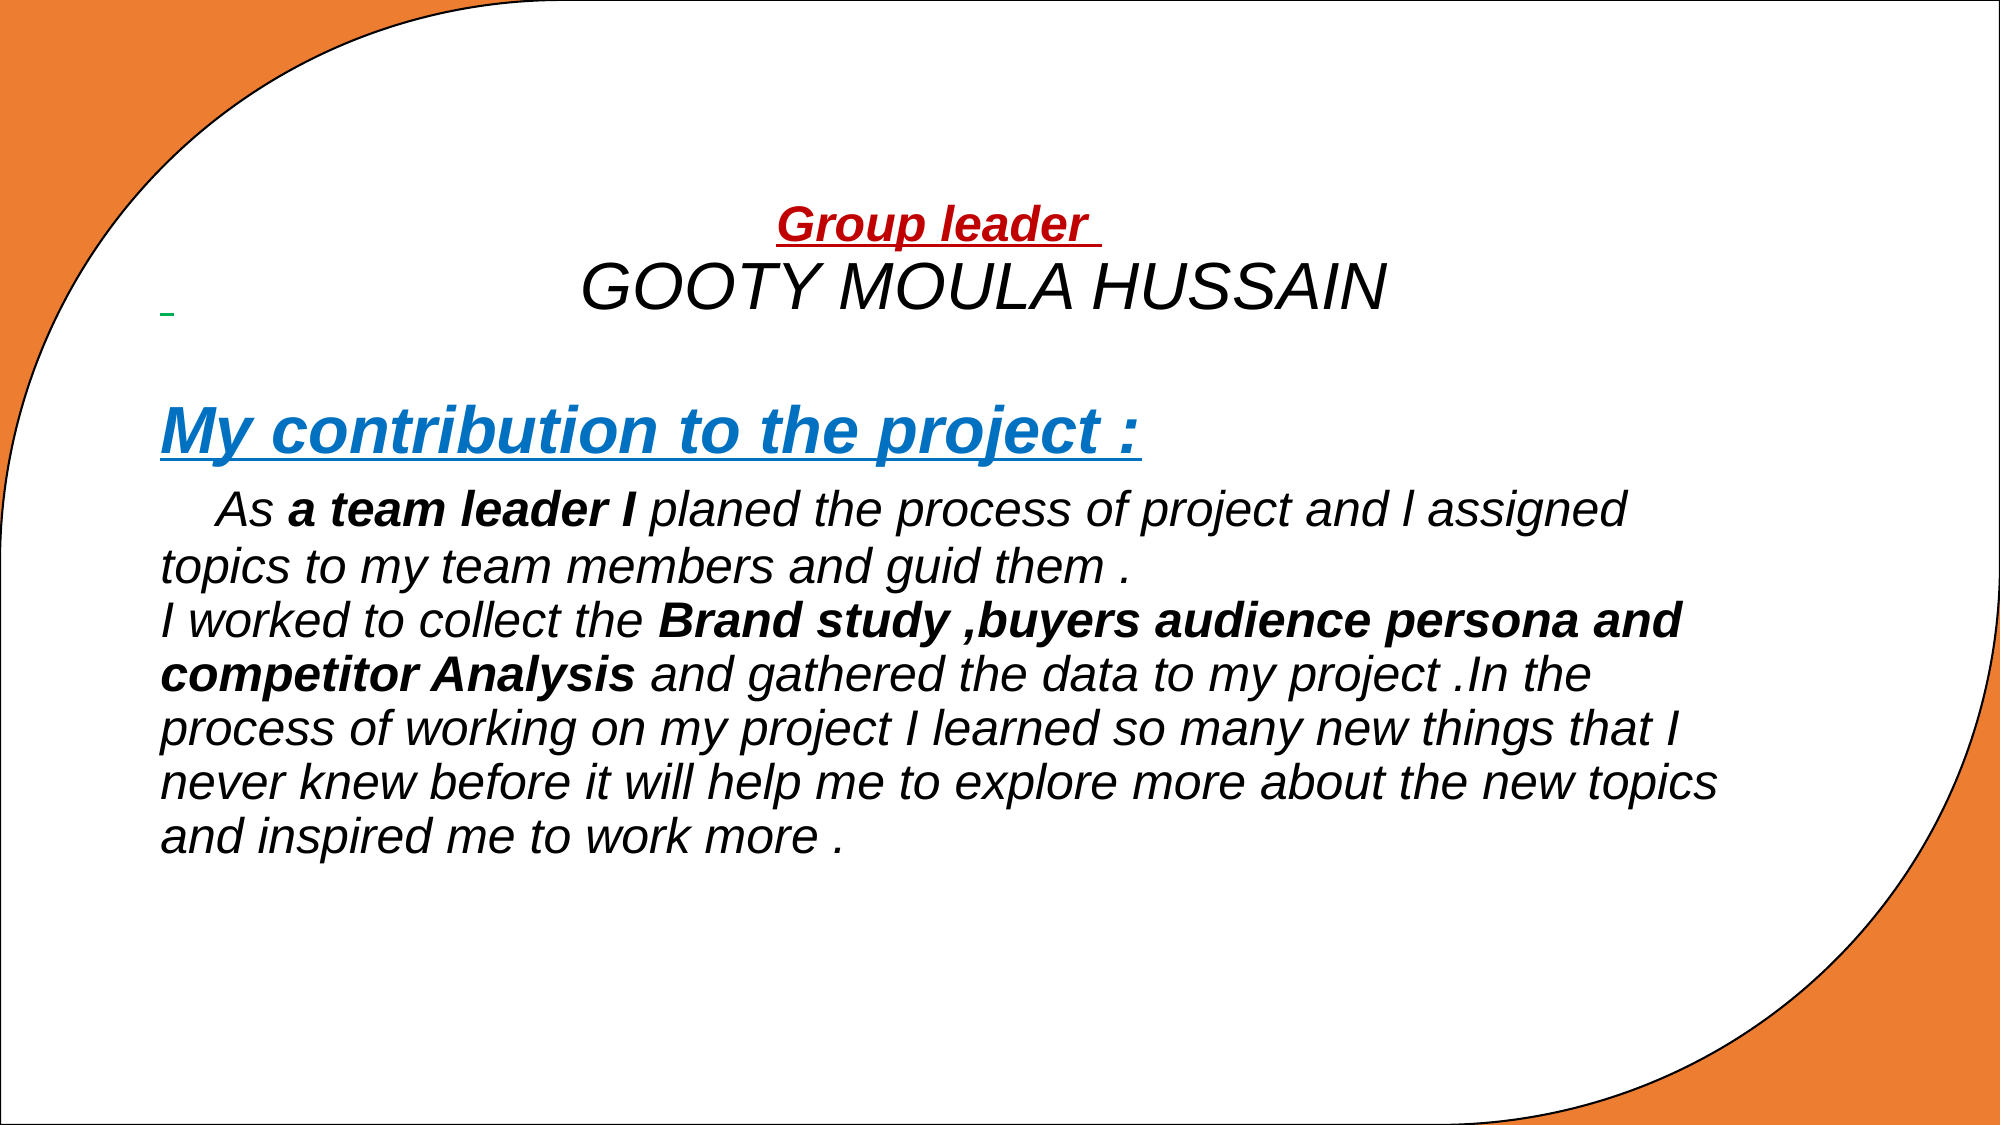

# Group leader GOOTY MOULA HUSSAIN My contribution to the project : As a team leader I planed the process of project and l assigned topics to my team members and guid them . I worked to collect the Brand study ,buyers audience persona and competitor Analysis and gathered the data to my project .In the process of working on my project I learned so many new things that I never knew before it will help me to explore more about the new topics and inspired me to work more .